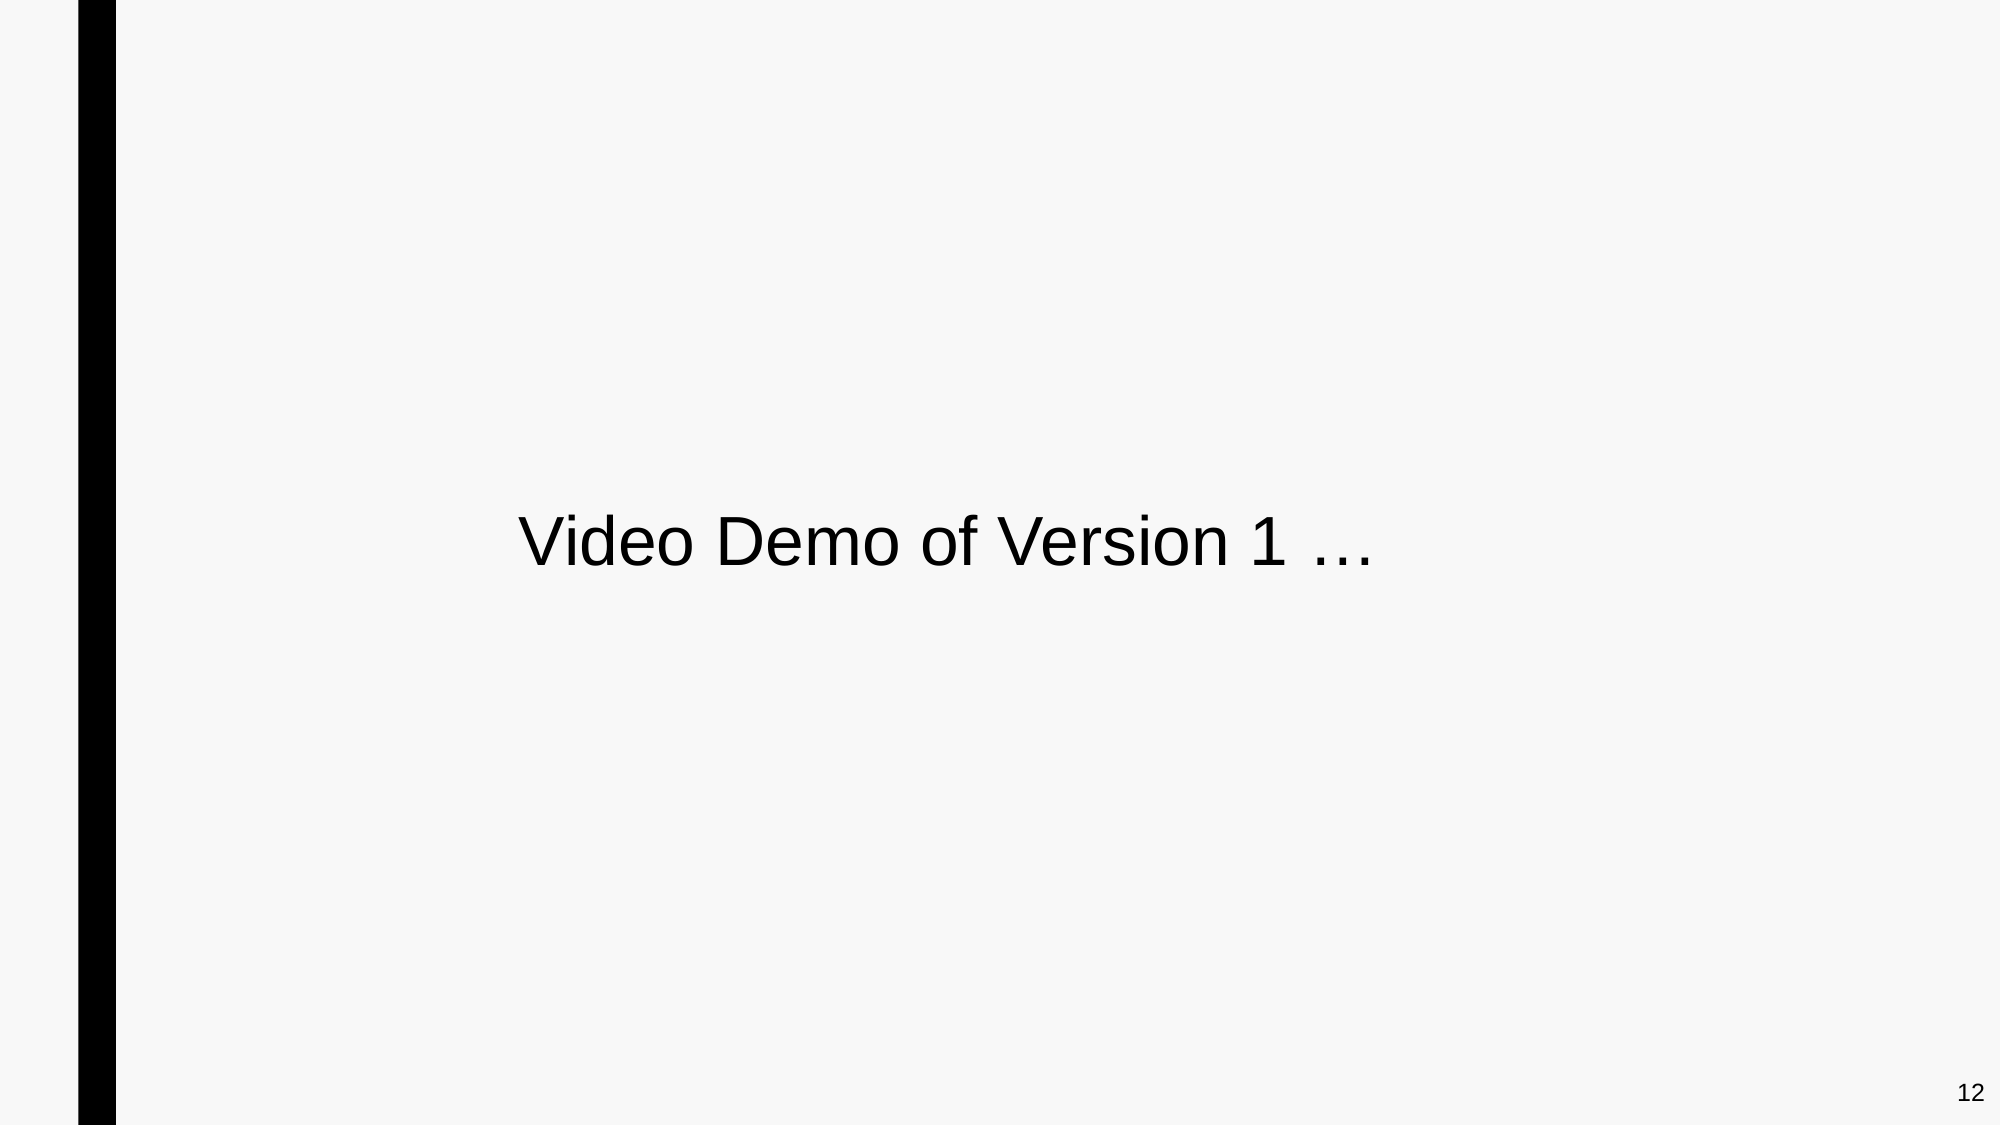

# Video Demo of Version 1 …
12